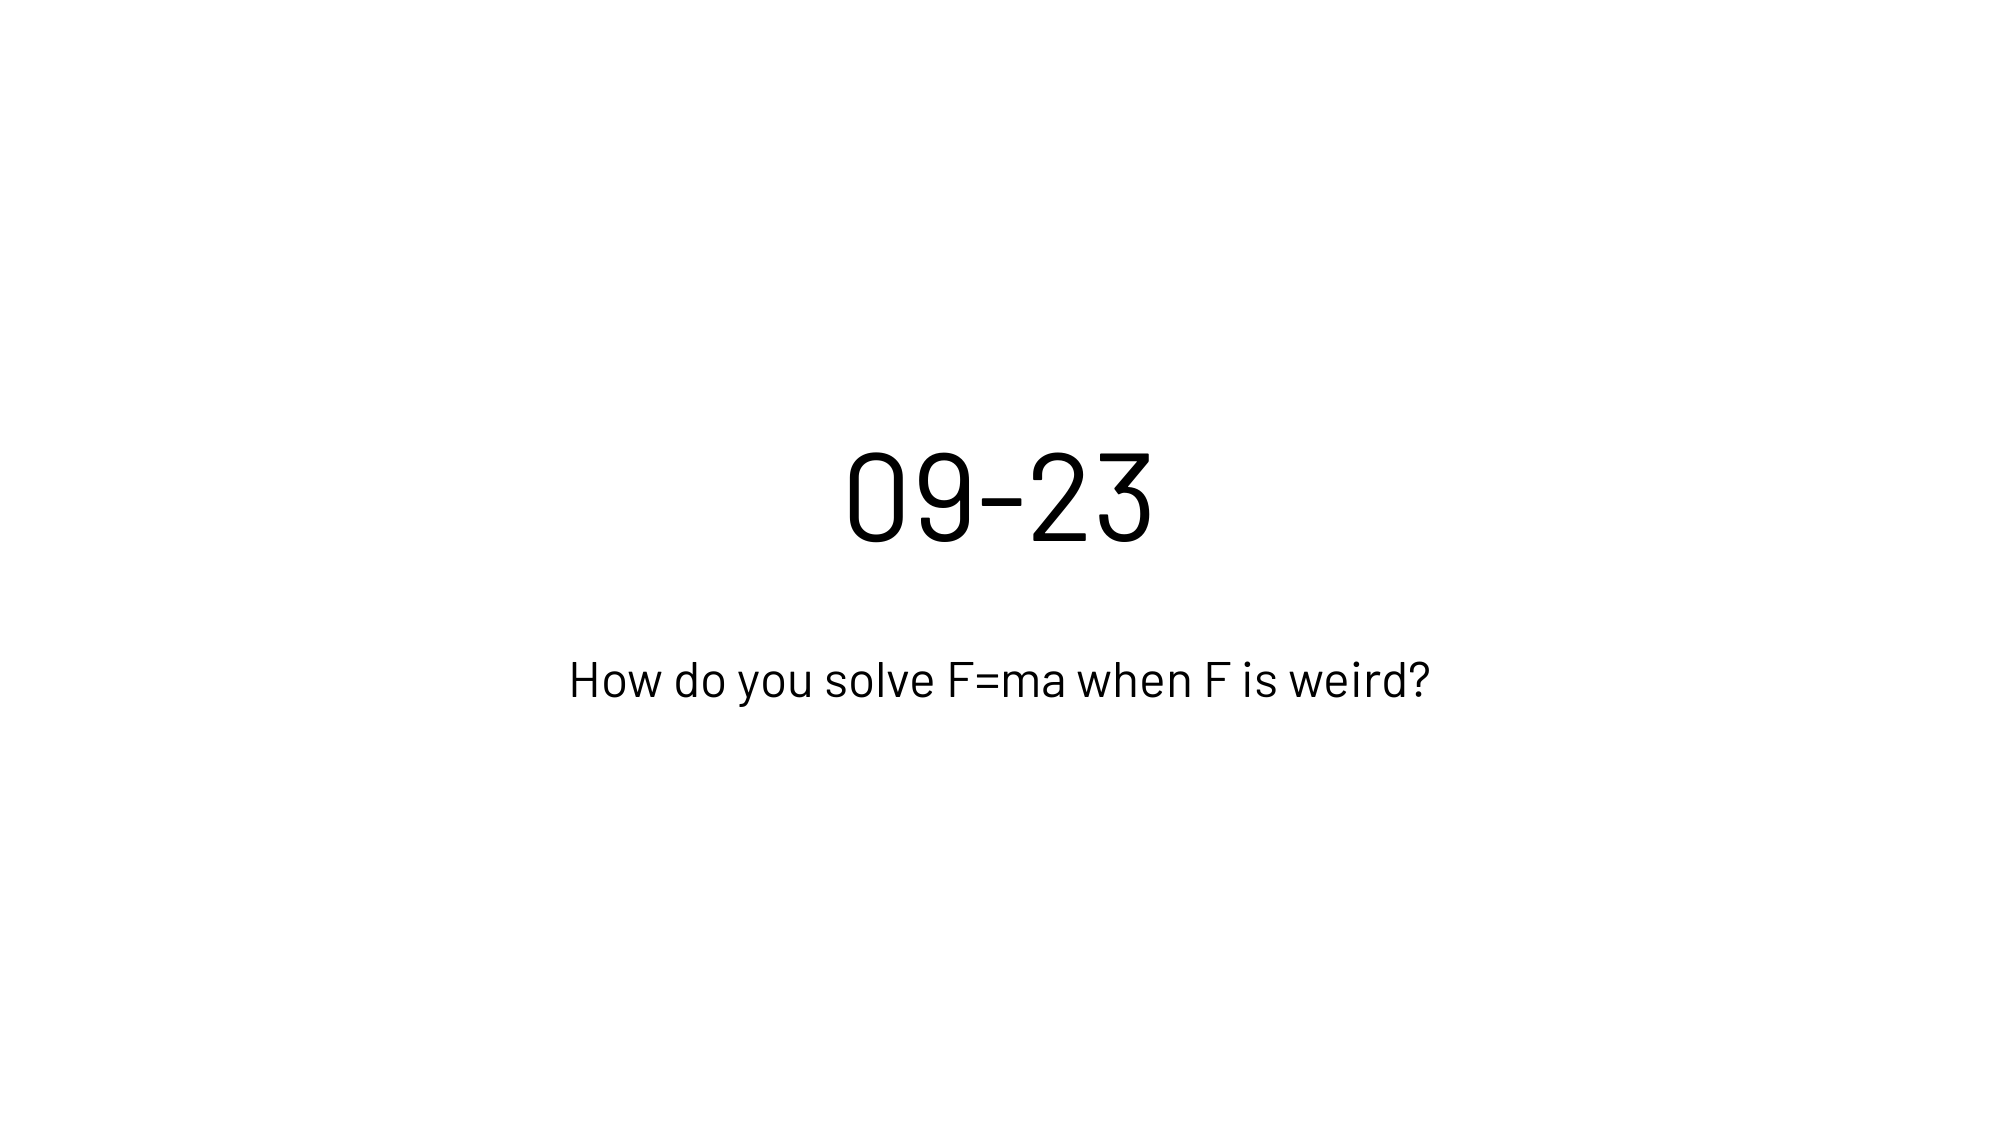

# 09-23
How do you solve F=ma when F is weird?